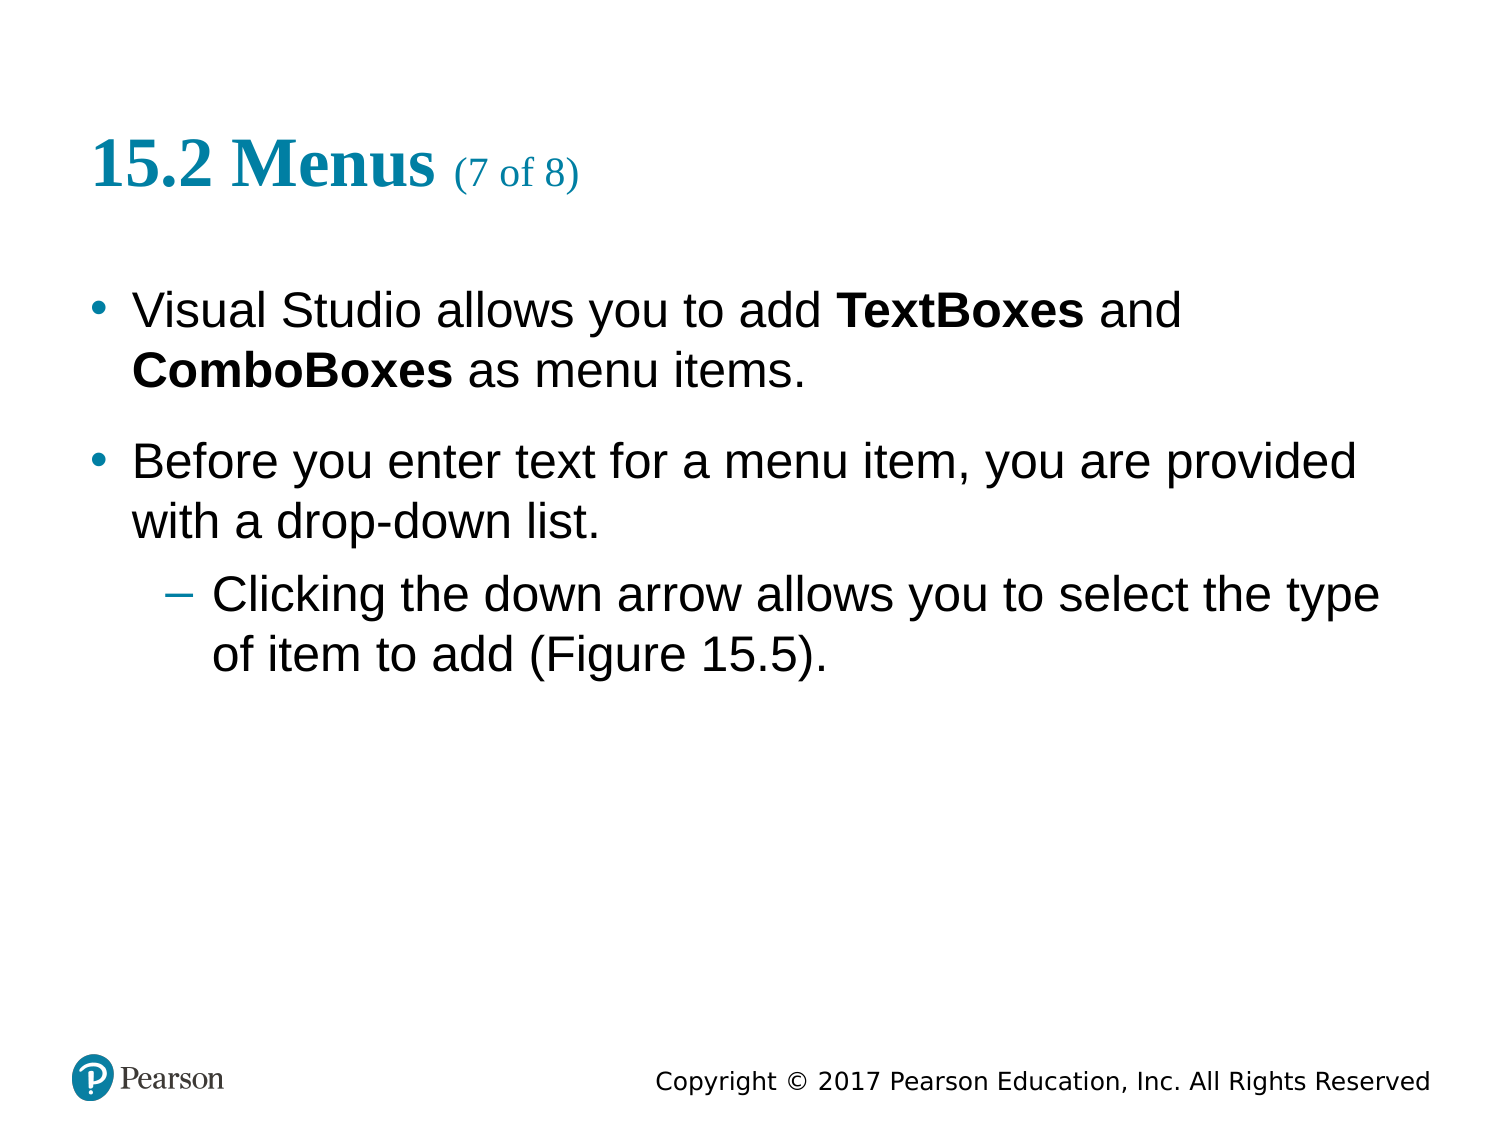

# 15.2 Menus (7 of 8)
Visual Studio allows you to add TextBoxes and ComboBoxes as menu items.
Before you enter text for a menu item, you are provided with a drop-down list.
Clicking the down arrow allows you to select the type of item to add (Figure 15.5).